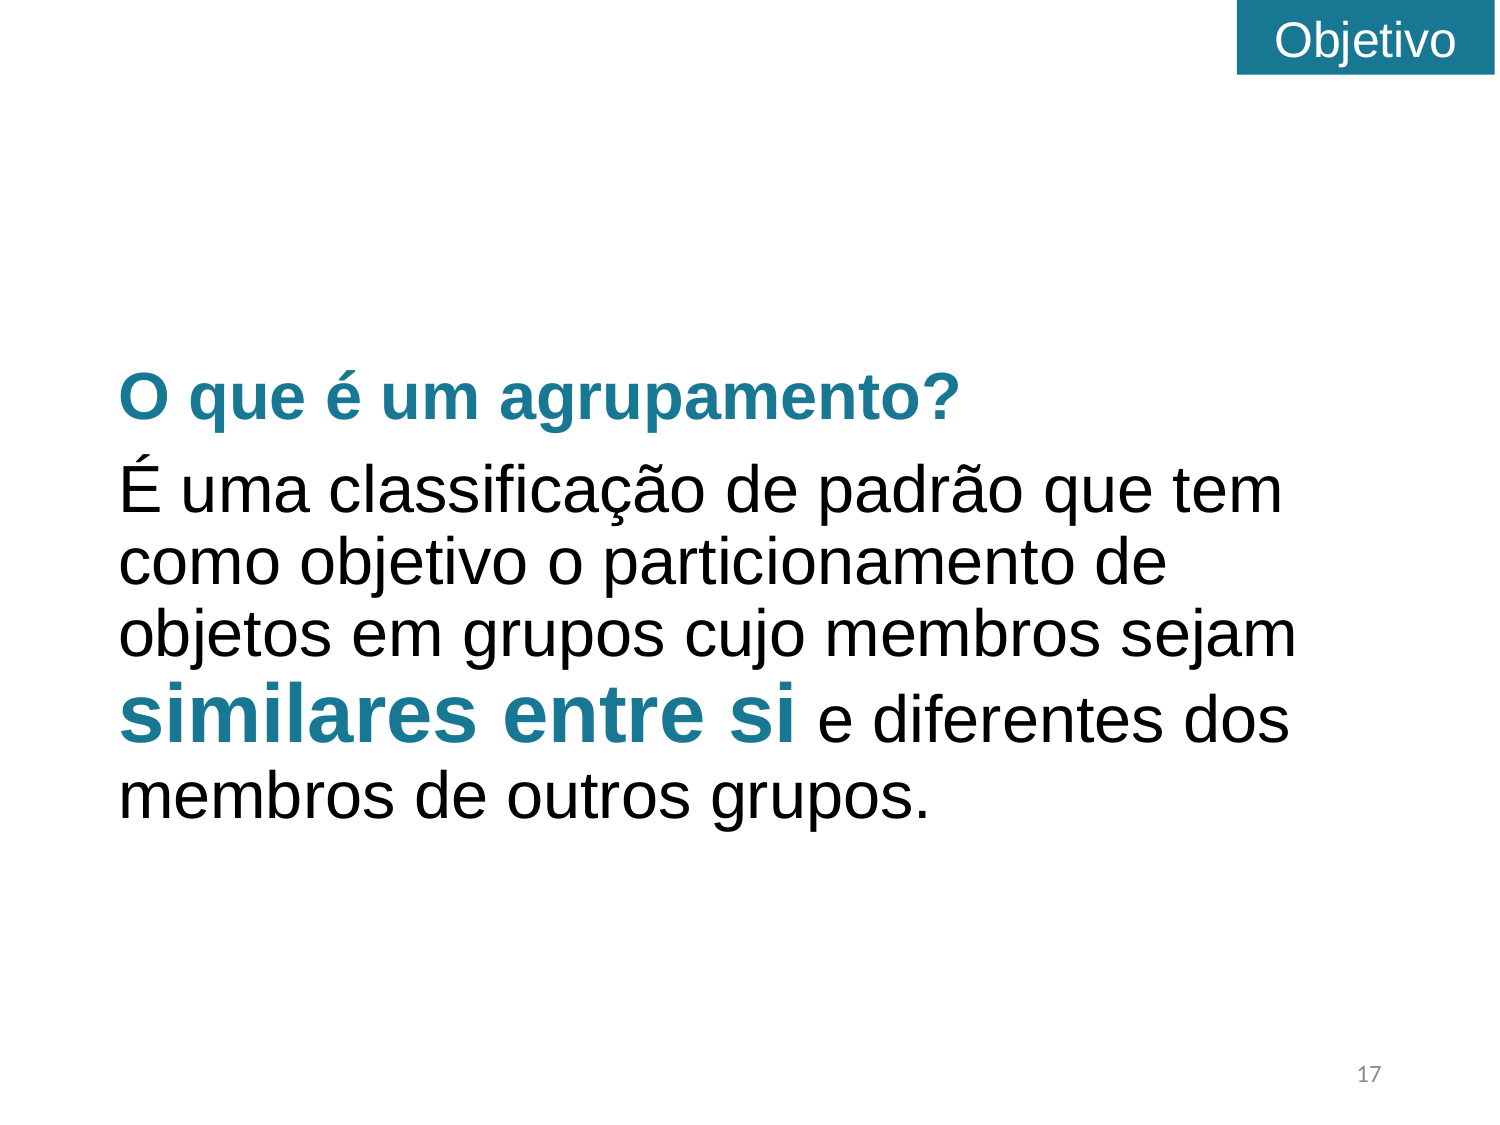

Objetivo
O que é um agrupamento?
É uma classificação de padrão que tem como objetivo o particionamento de objetos em grupos cujo membros sejam similares entre si e diferentes dos membros de outros grupos.

17